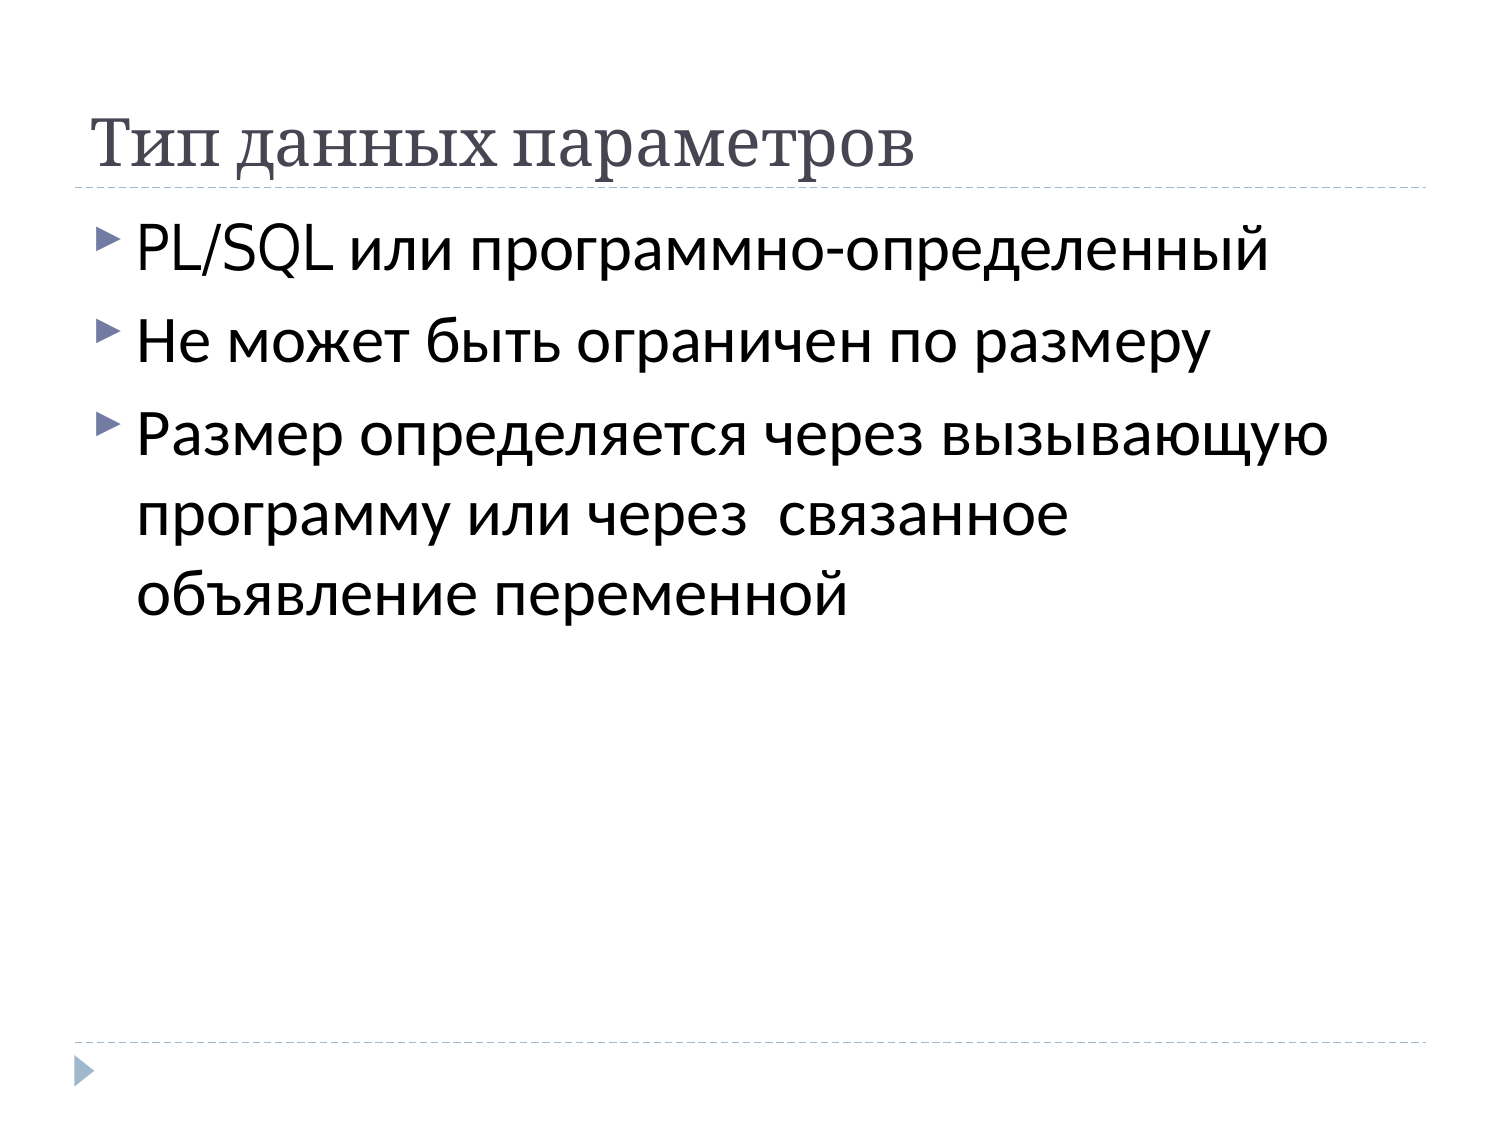

# Тип данных параметров
PL/SQL или программно-определенный
Не может быть ограничен по размеру
Размер определяется через вызывающую программу или через  связанное объявление переменной